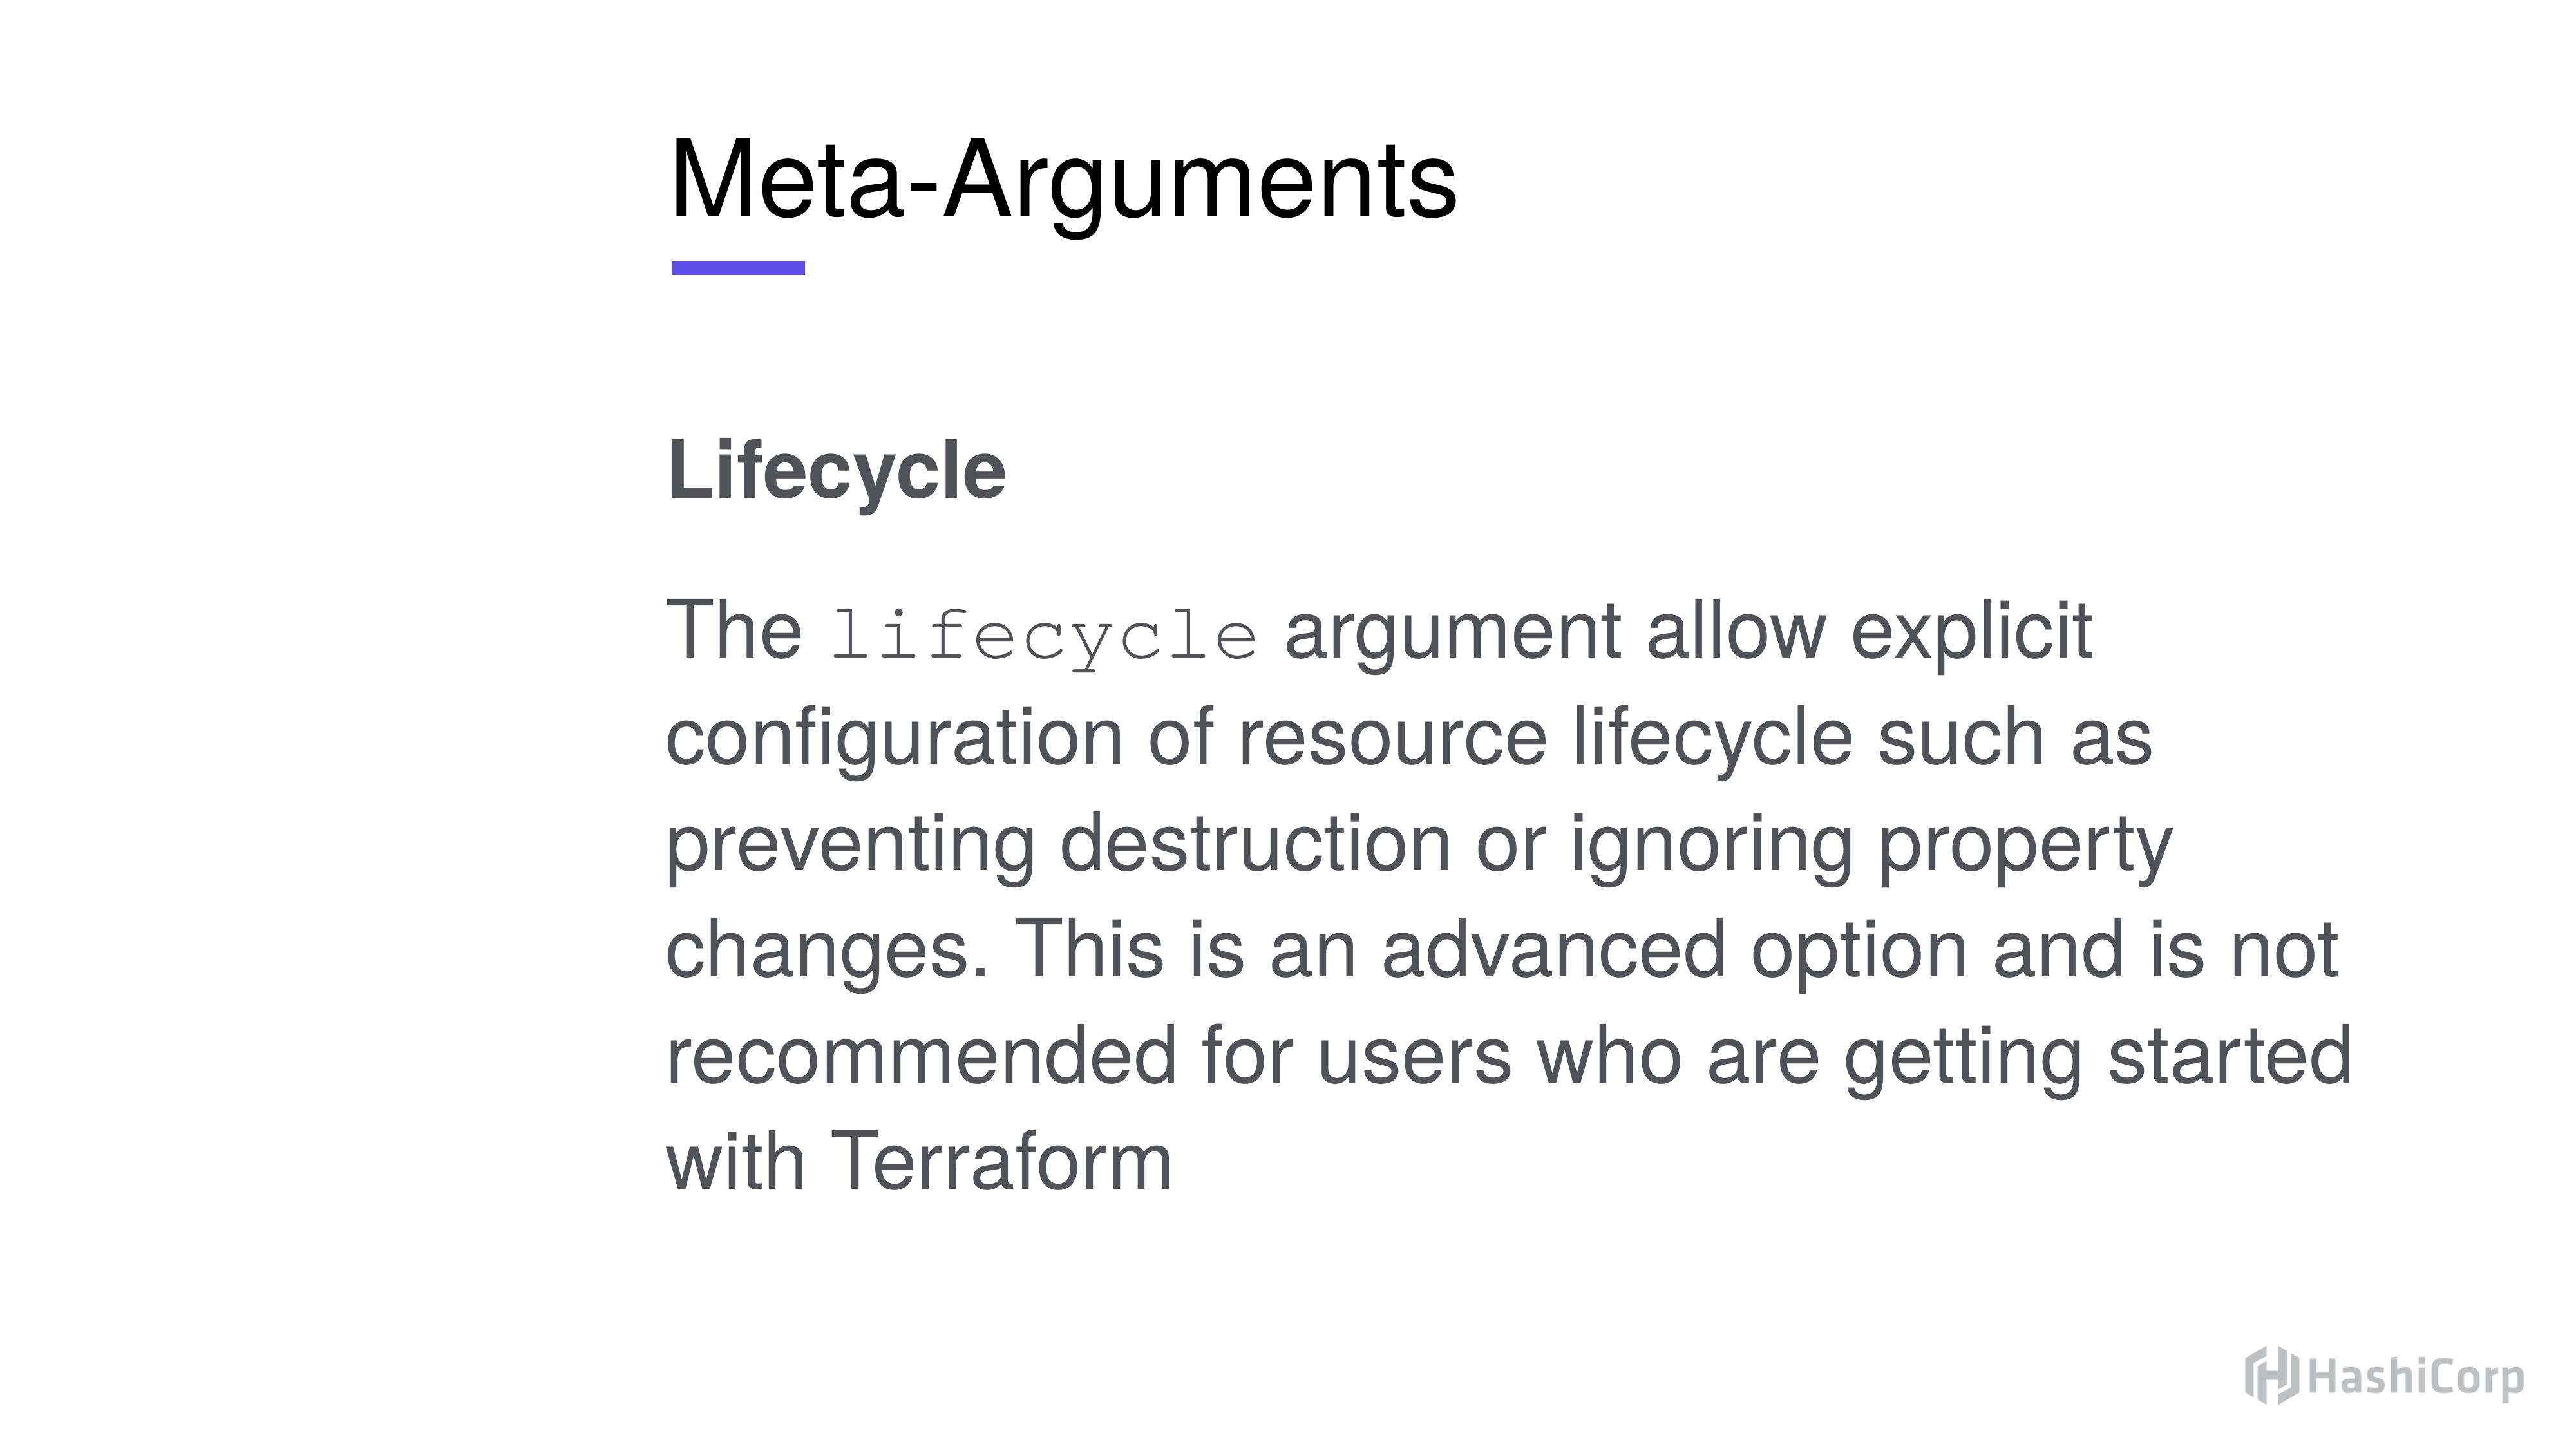

# Meta-Arguments
Lifecycle
The lifecycle argument allow explicit configuration of resource lifecycle such as preventing destruction or ignoring property changes. This is an advanced option and is not recommended for users who are getting started with Terraform
227